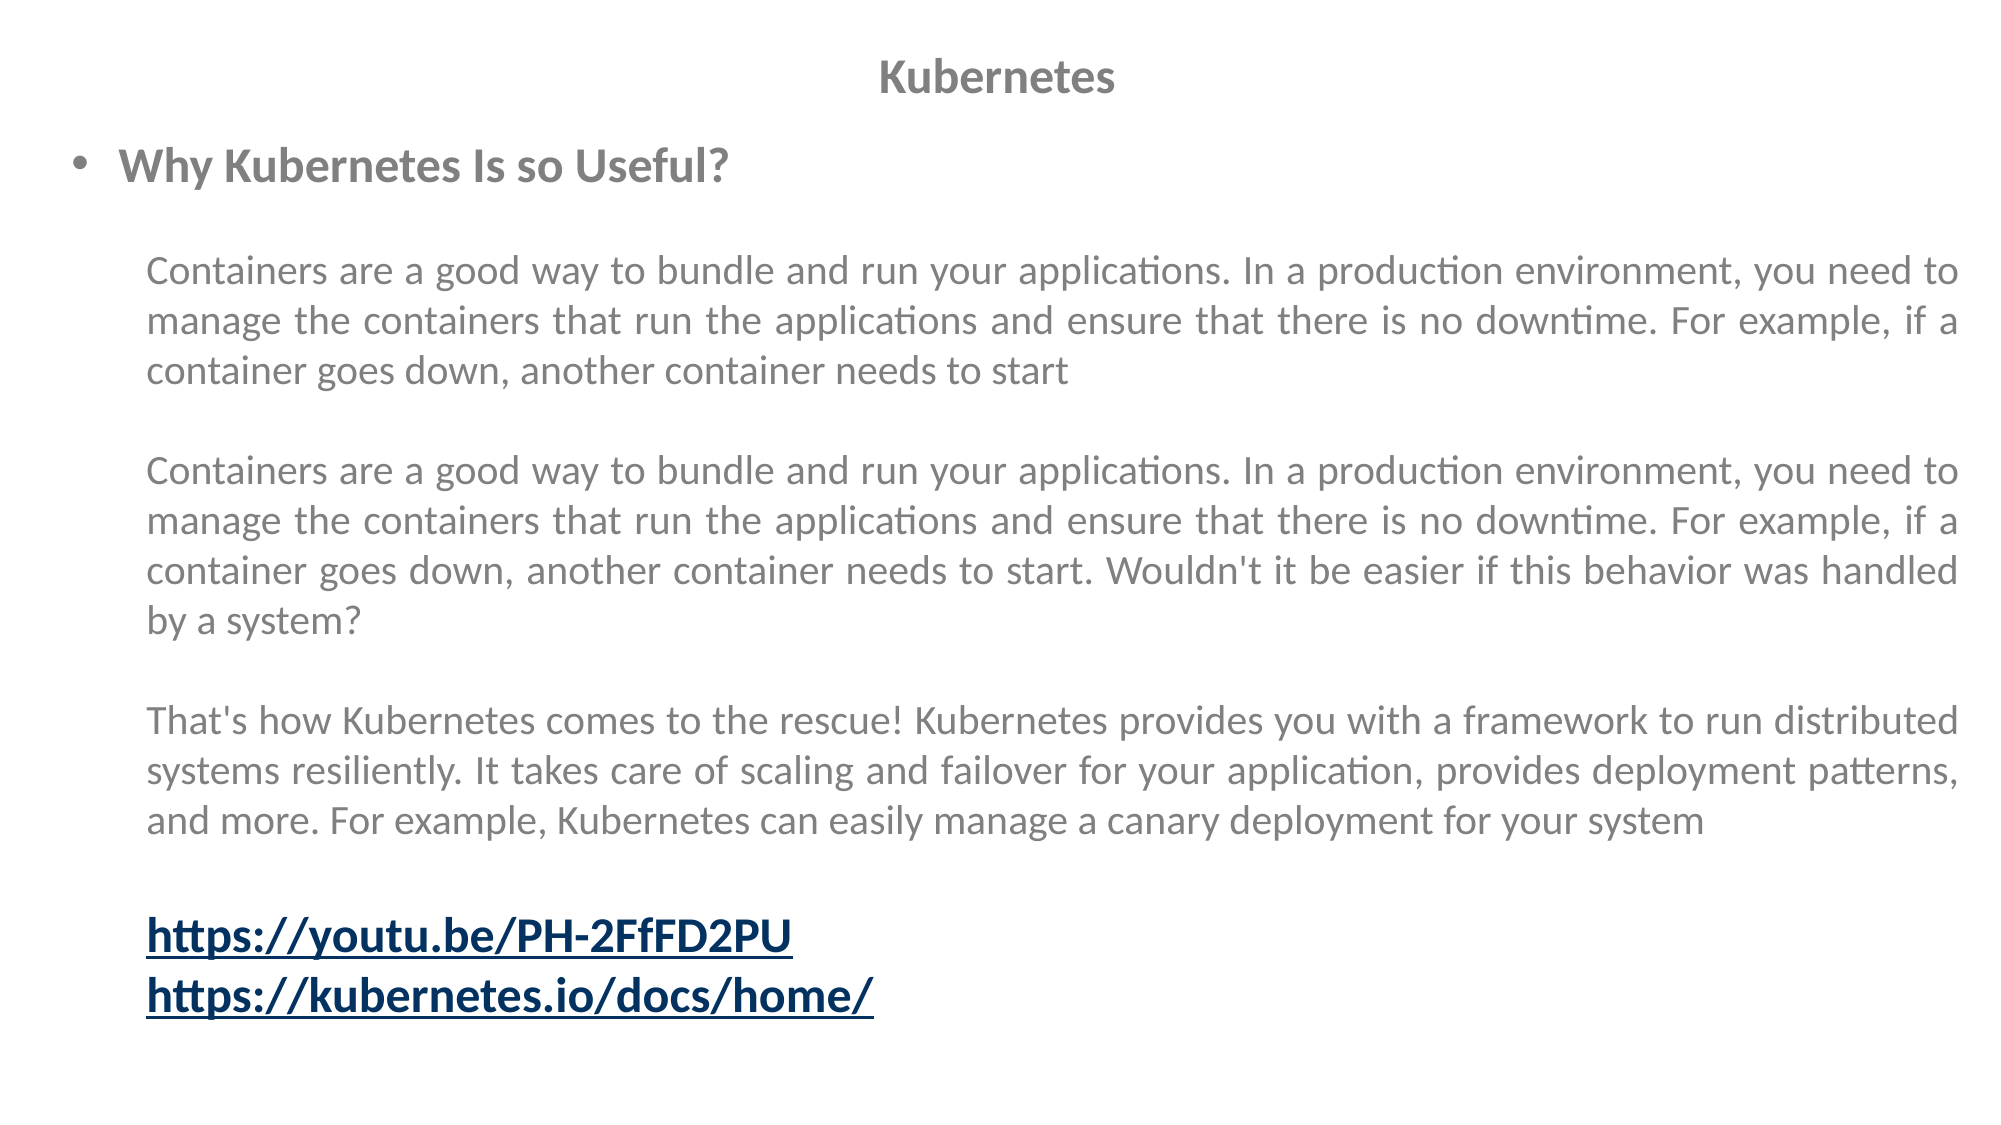

Kubernetes
Why Kubernetes Is so Useful?

Containers are a good way to bundle and run your applications. In a production environment, you need to manage the containers that run the applications and ensure that there is no downtime. For example, if a container goes down, another container needs to start

Containers are a good way to bundle and run your applications. In a production environment, you need to manage the containers that run the applications and ensure that there is no downtime. For example, if a container goes down, another container needs to start. Wouldn't it be easier if this behavior was handled by a system?

That's how Kubernetes comes to the rescue! Kubernetes provides you with a framework to run distributed systems resiliently. It takes care of scaling and failover for your application, provides deployment patterns, and more. For example, Kubernetes can easily manage a canary deployment for your system

https://youtu.be/PH-2FfFD2PU
https://kubernetes.io/docs/home/